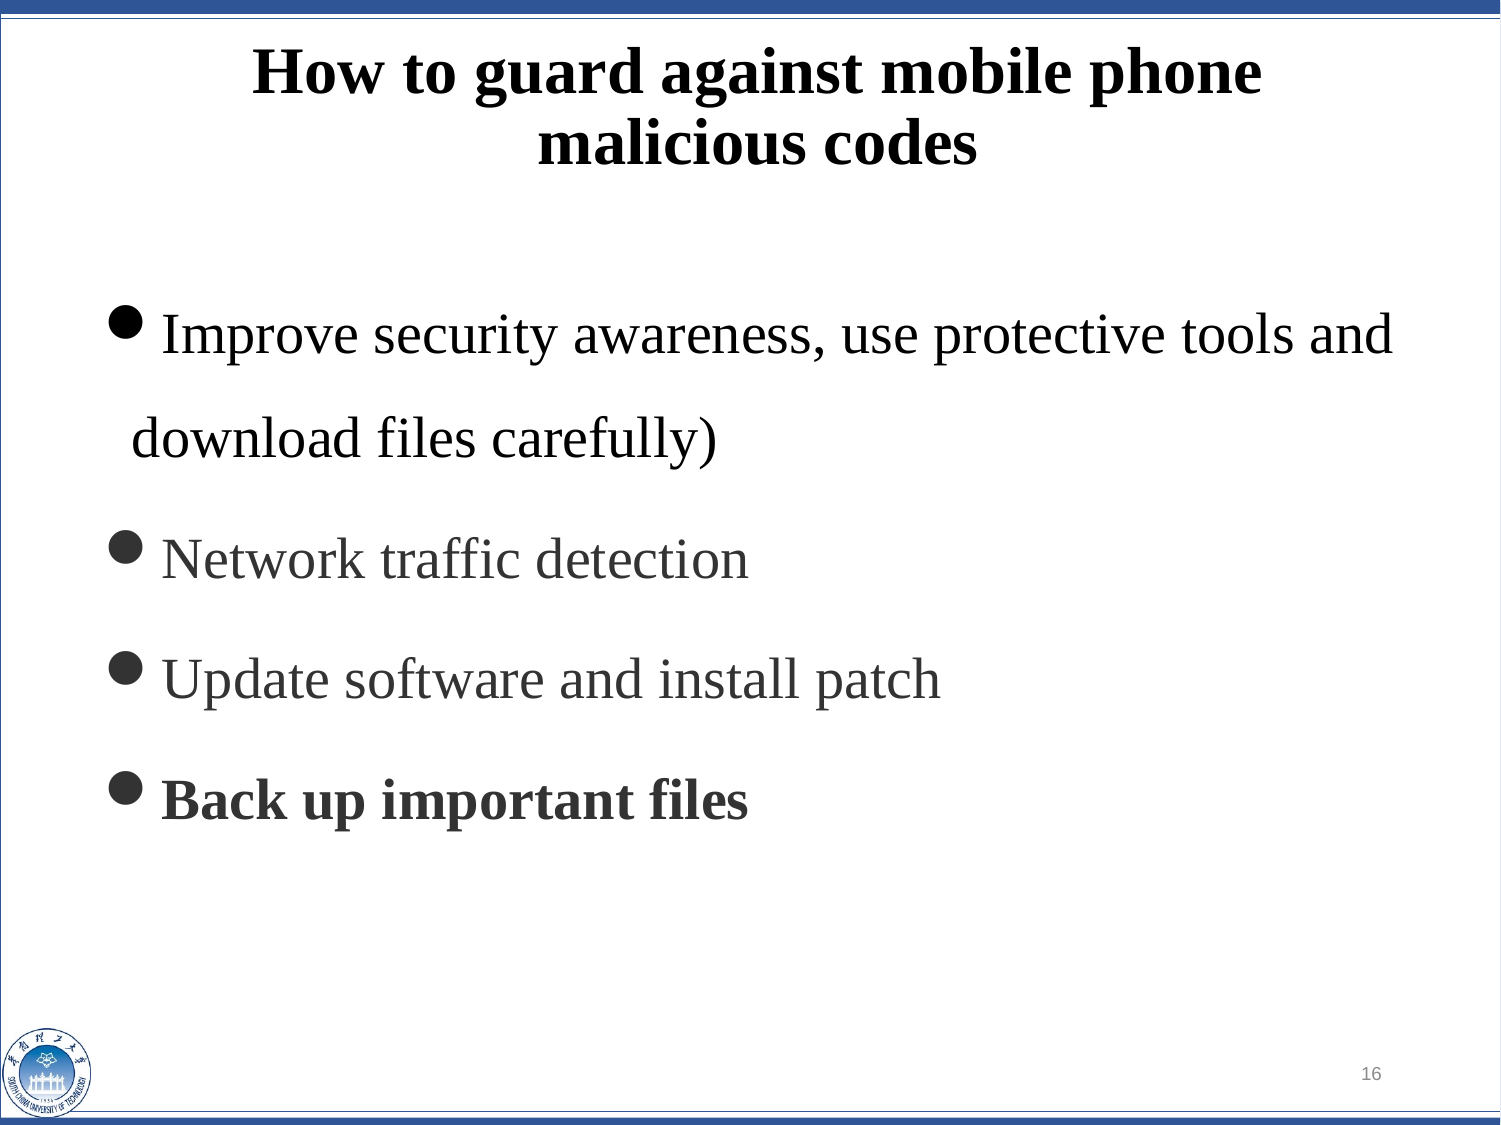

# How to guard against mobile phone malicious codes
Improve security awareness, use protective tools and download files carefully)
Network traffic detection
Update software and install patch
Back up important files
16